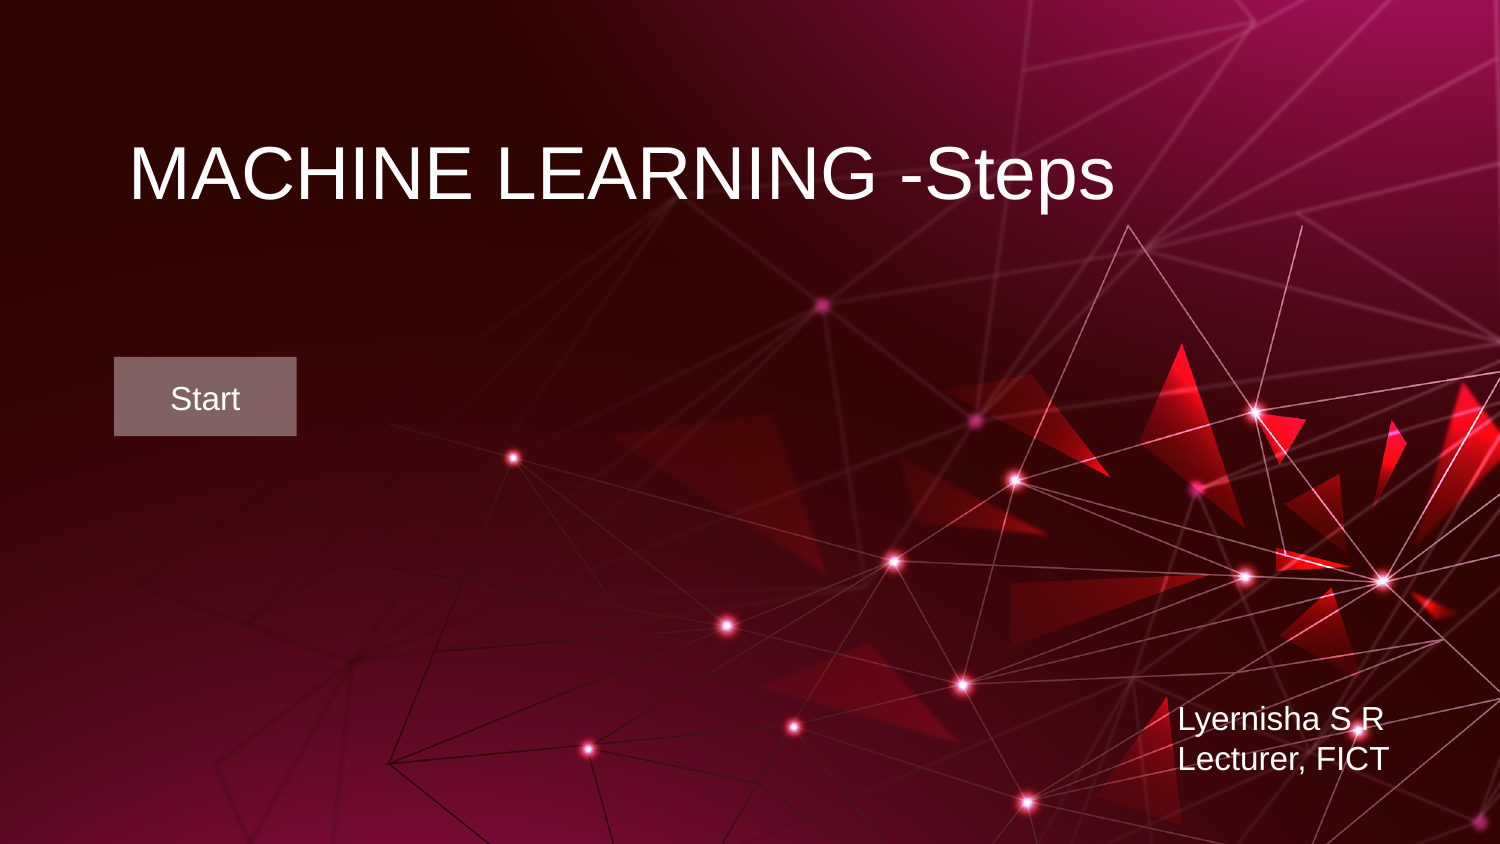

# MACHINE LEARNING -Steps

Start
Lyernisha S R
Lecturer, FICT